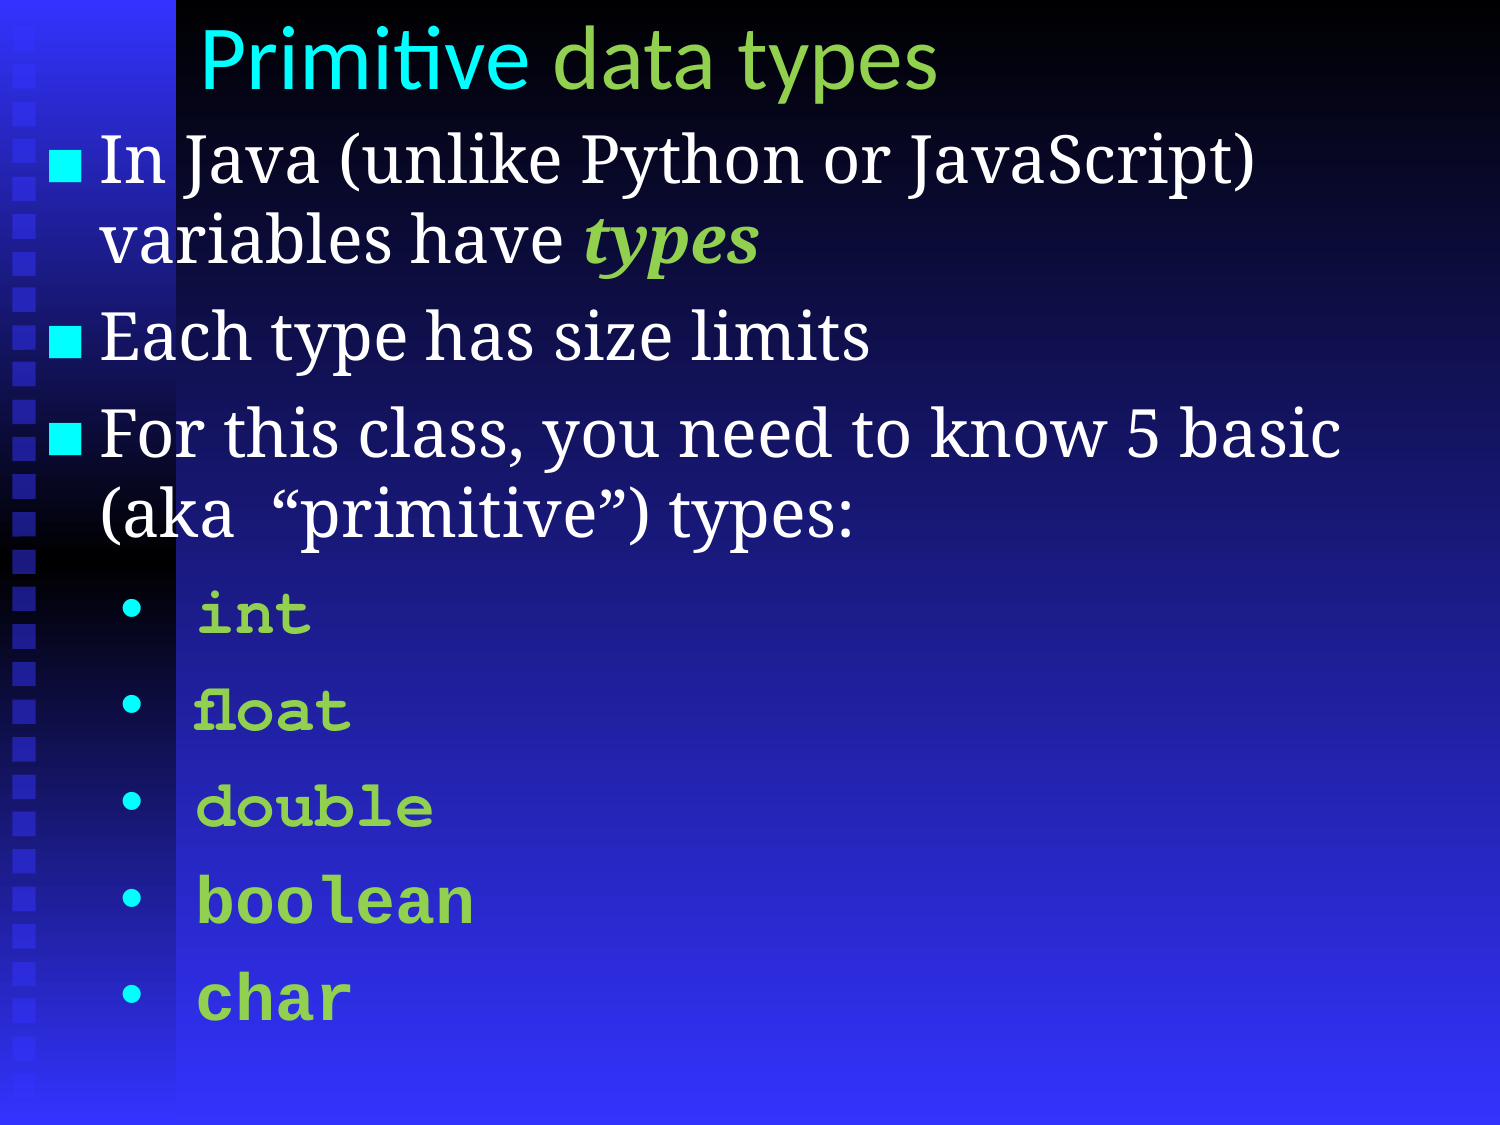

Primitive data types
In Java (unlike Python or JavaScript) variables have types
Each type has size limits
For this class, you need to know 5 basic (aka  “primitive”) types:
int
float
double
boolean
char
12